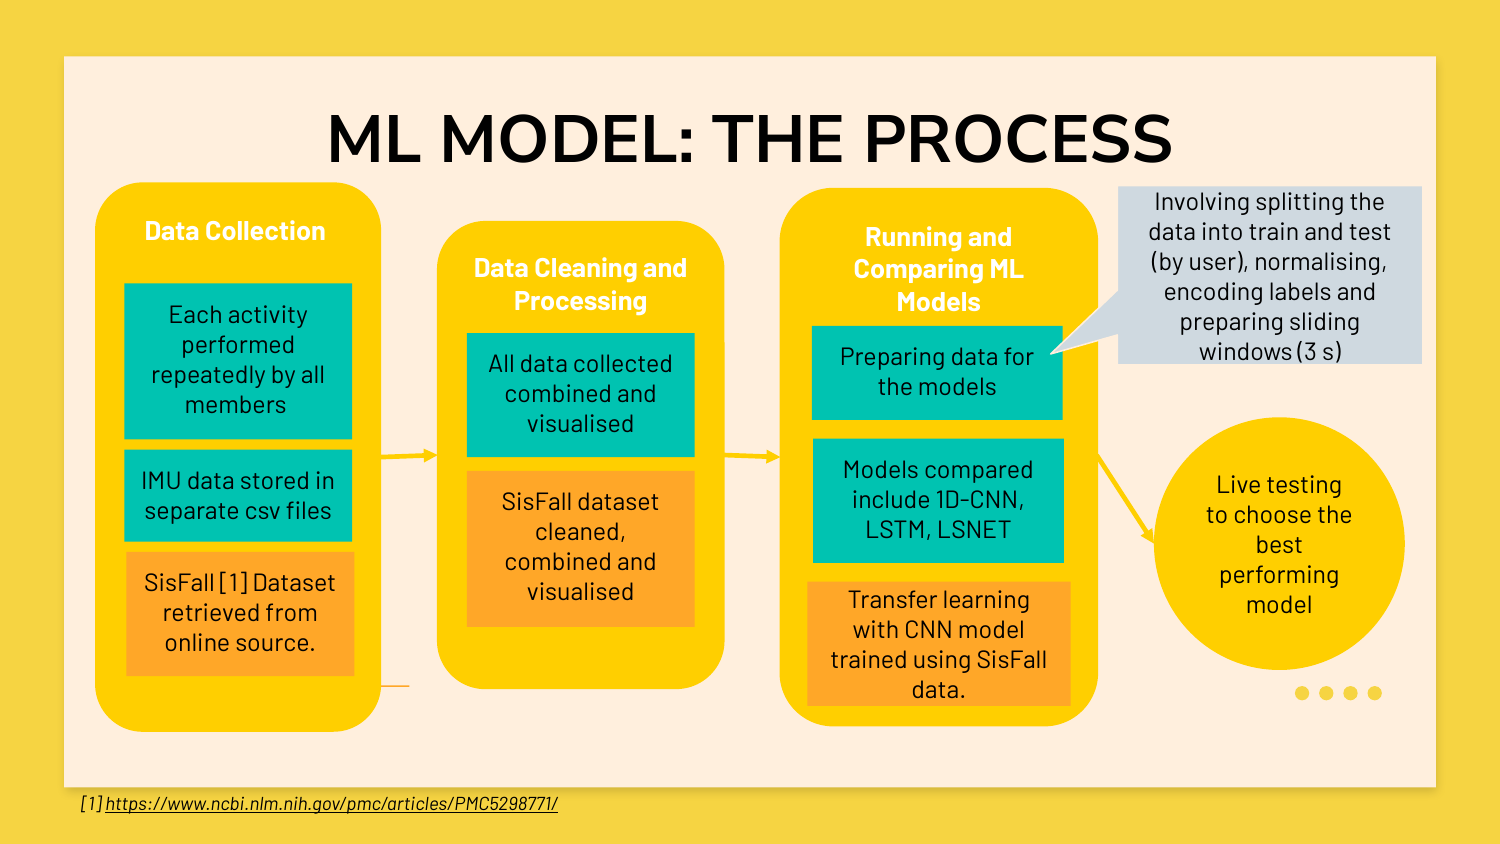

# ML MODEL: THE PROCESS
Data Collection
Involving splitting the data into train and test (by user), normalising, encoding labels and preparing sliding windows (3 s)
Running and Comparing ML Models

Data Cleaning and Processing

Each activity performed repeatedly by all members

Preparing data for the models

All data collected combined and visualised

Live testing to choose the best performing model
Models compared include 1D-CNN, LSTM, LSNET

IMU data stored in separate csv files
SisFall dataset cleaned, combined and visualised

SisFall [1] Dataset retrieved from online source.
Transfer learning with CNN model trained using SisFall data.

[1] https://www.ncbi.nlm.nih.gov/pmc/articles/PMC5298771/